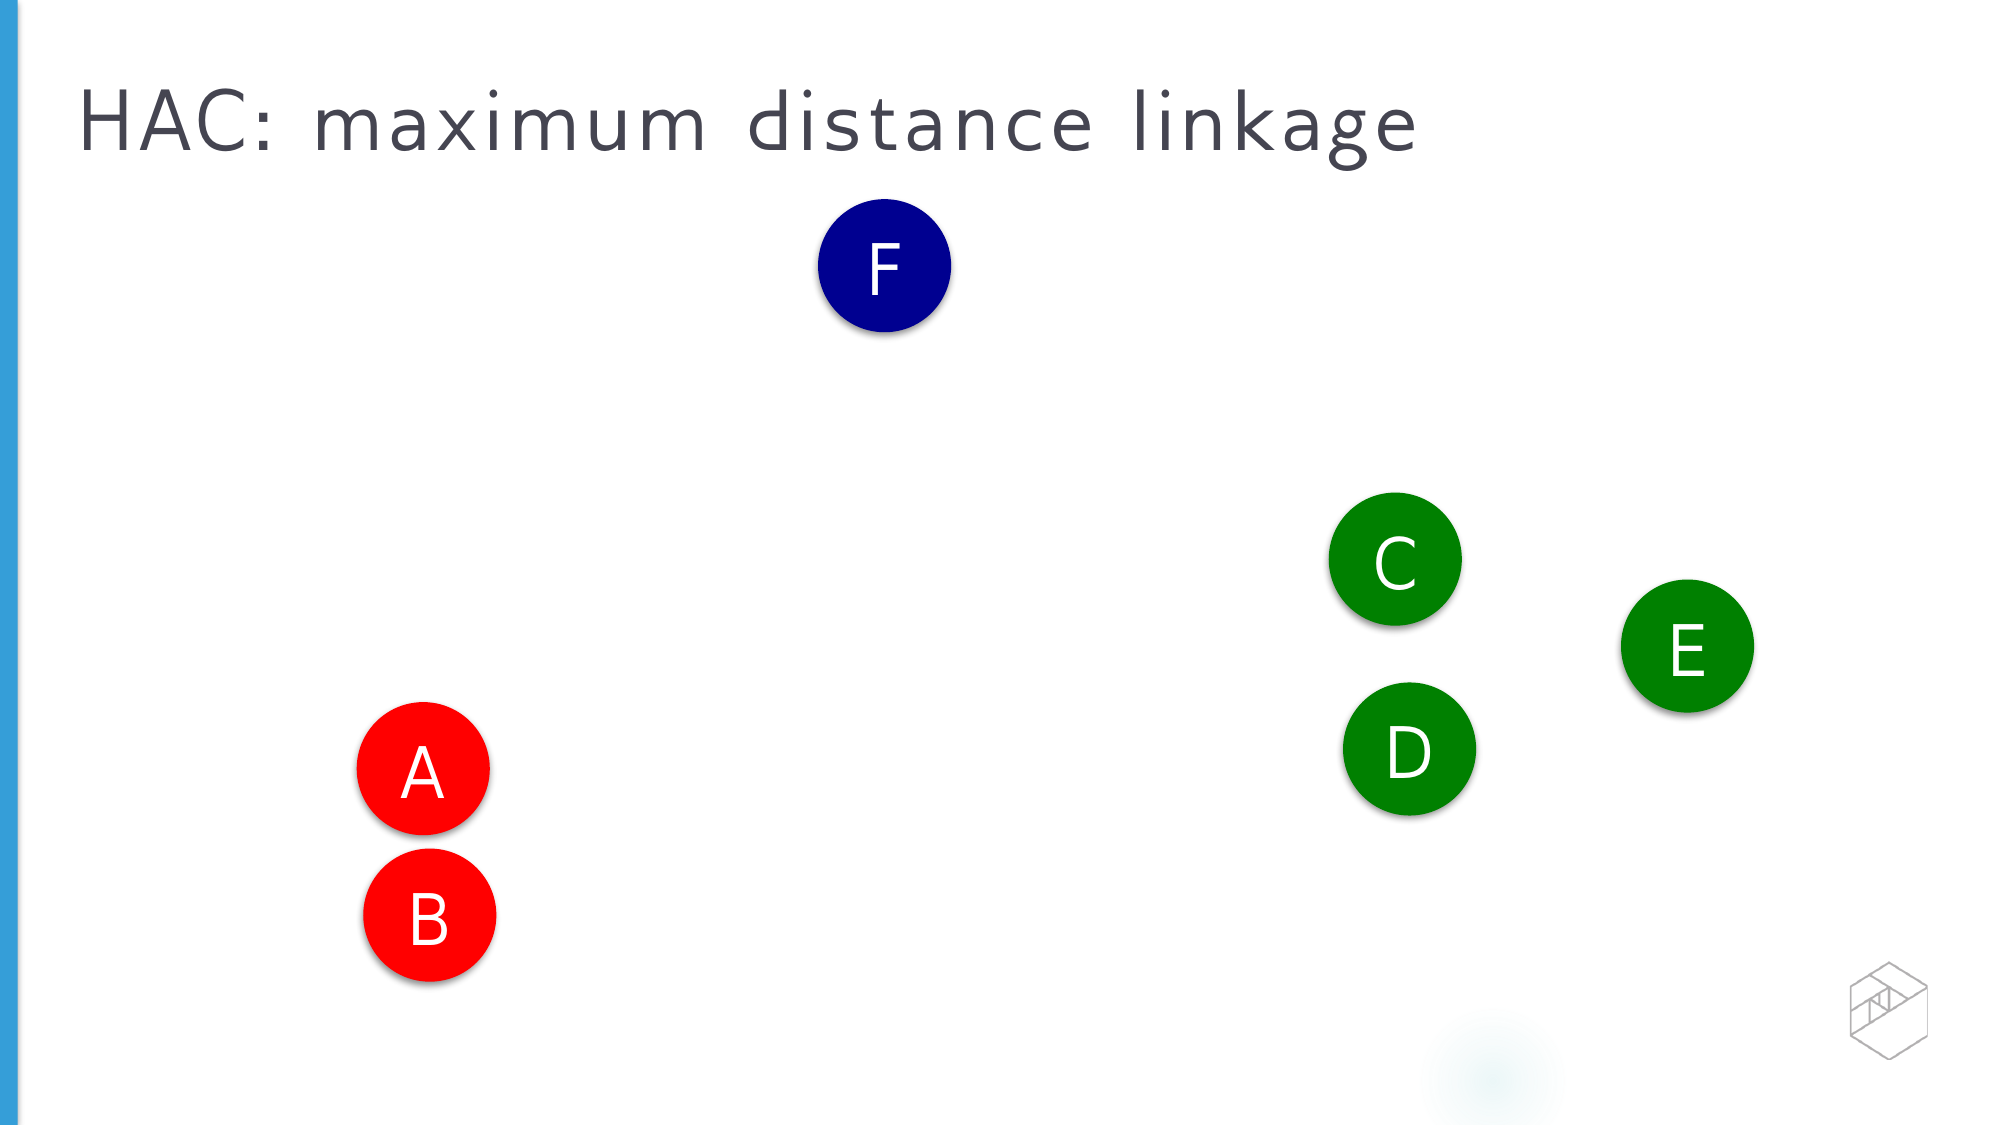

# HAC: maximum distance linkage
F
C
E
D
A
B